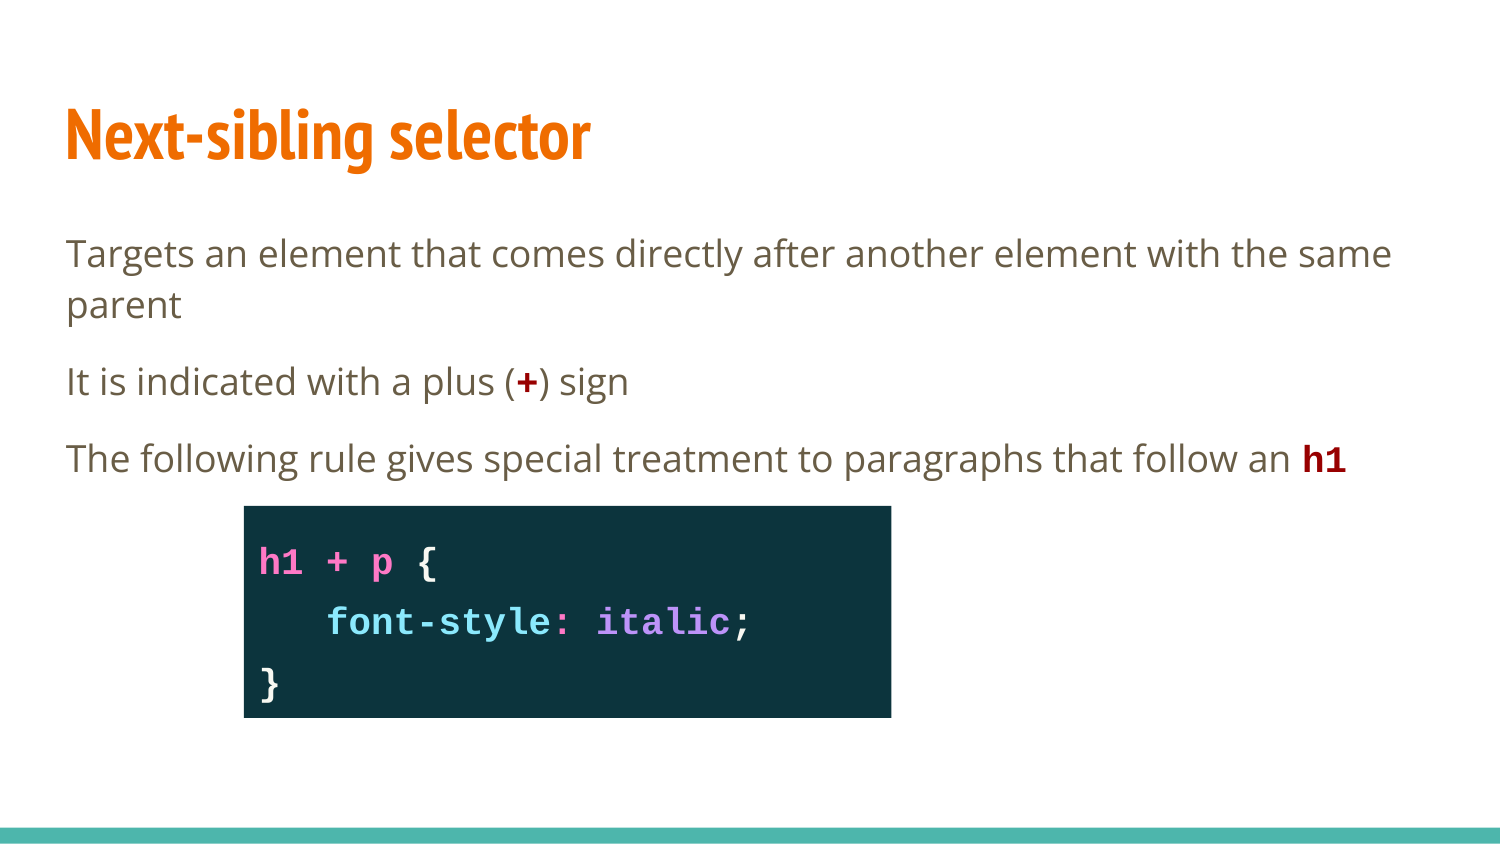

Next-sibling selector
Targets an element that comes directly after another element with the same parent
It is indicated with a plus (+) sign
The following rule gives special treatment to paragraphs that follow an h1

h1 + p {
   font-style: italic;
}